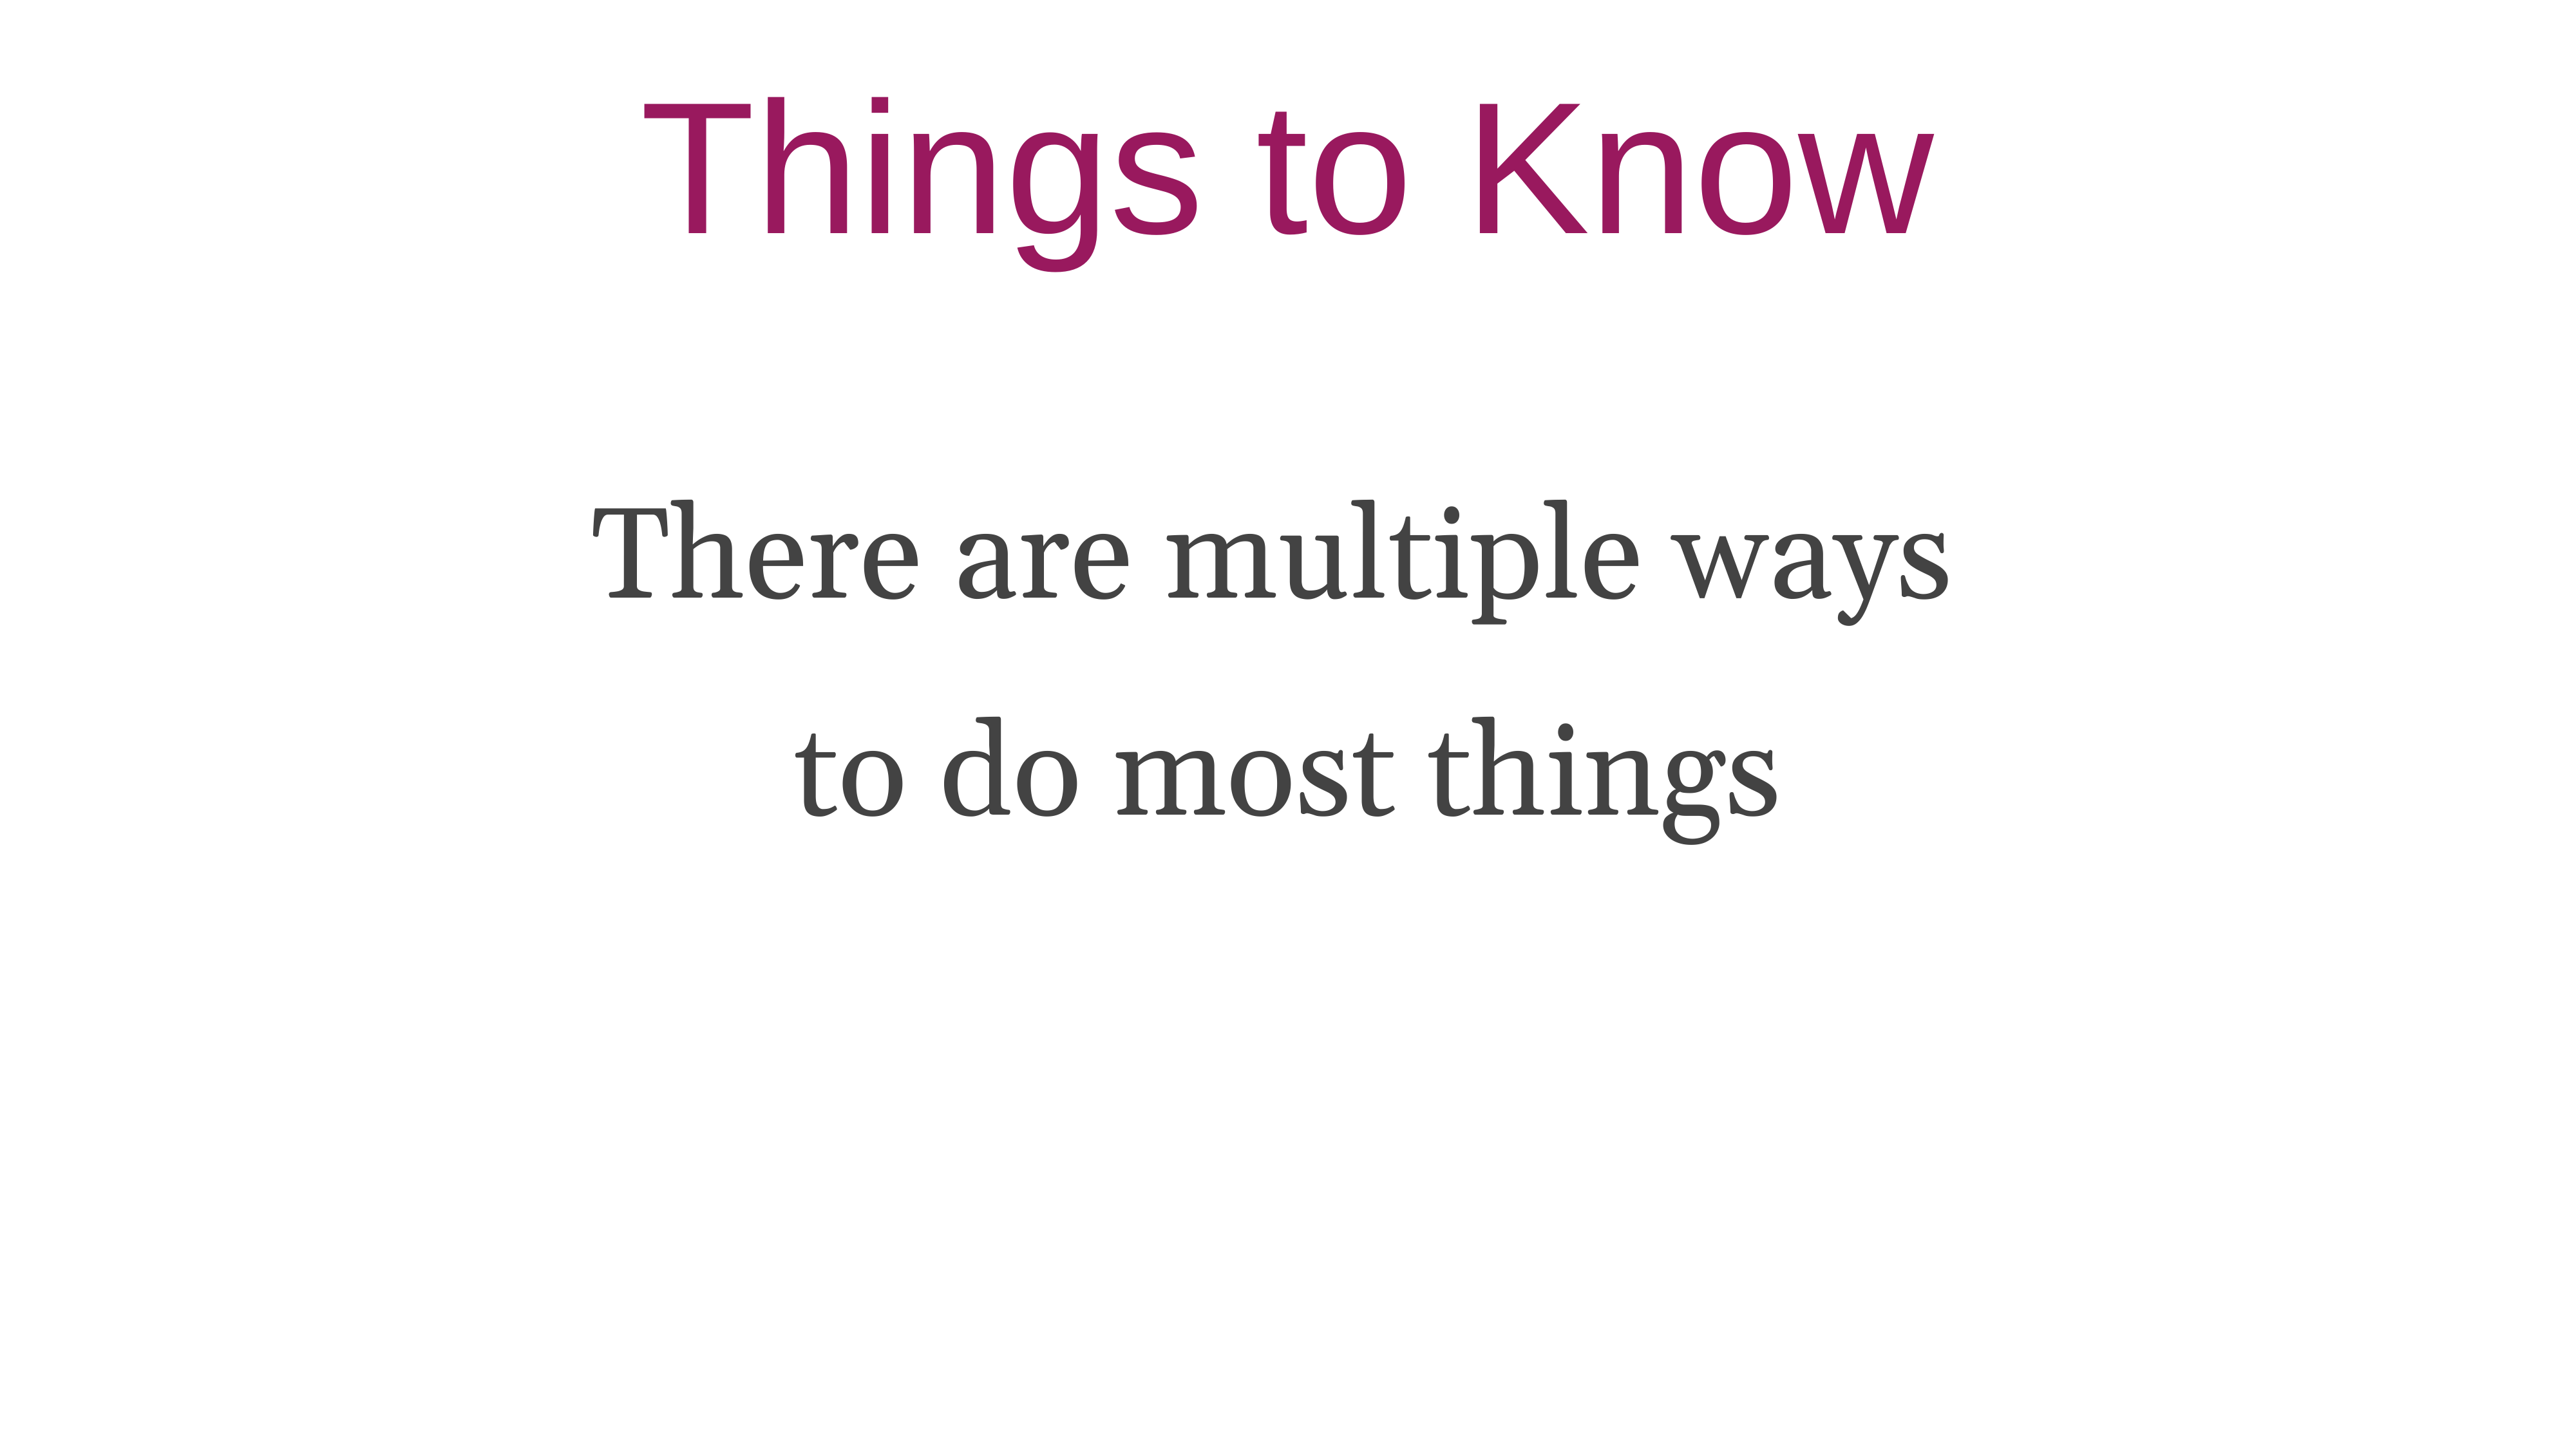

# Things to Know
There are multiple ways
to do most things